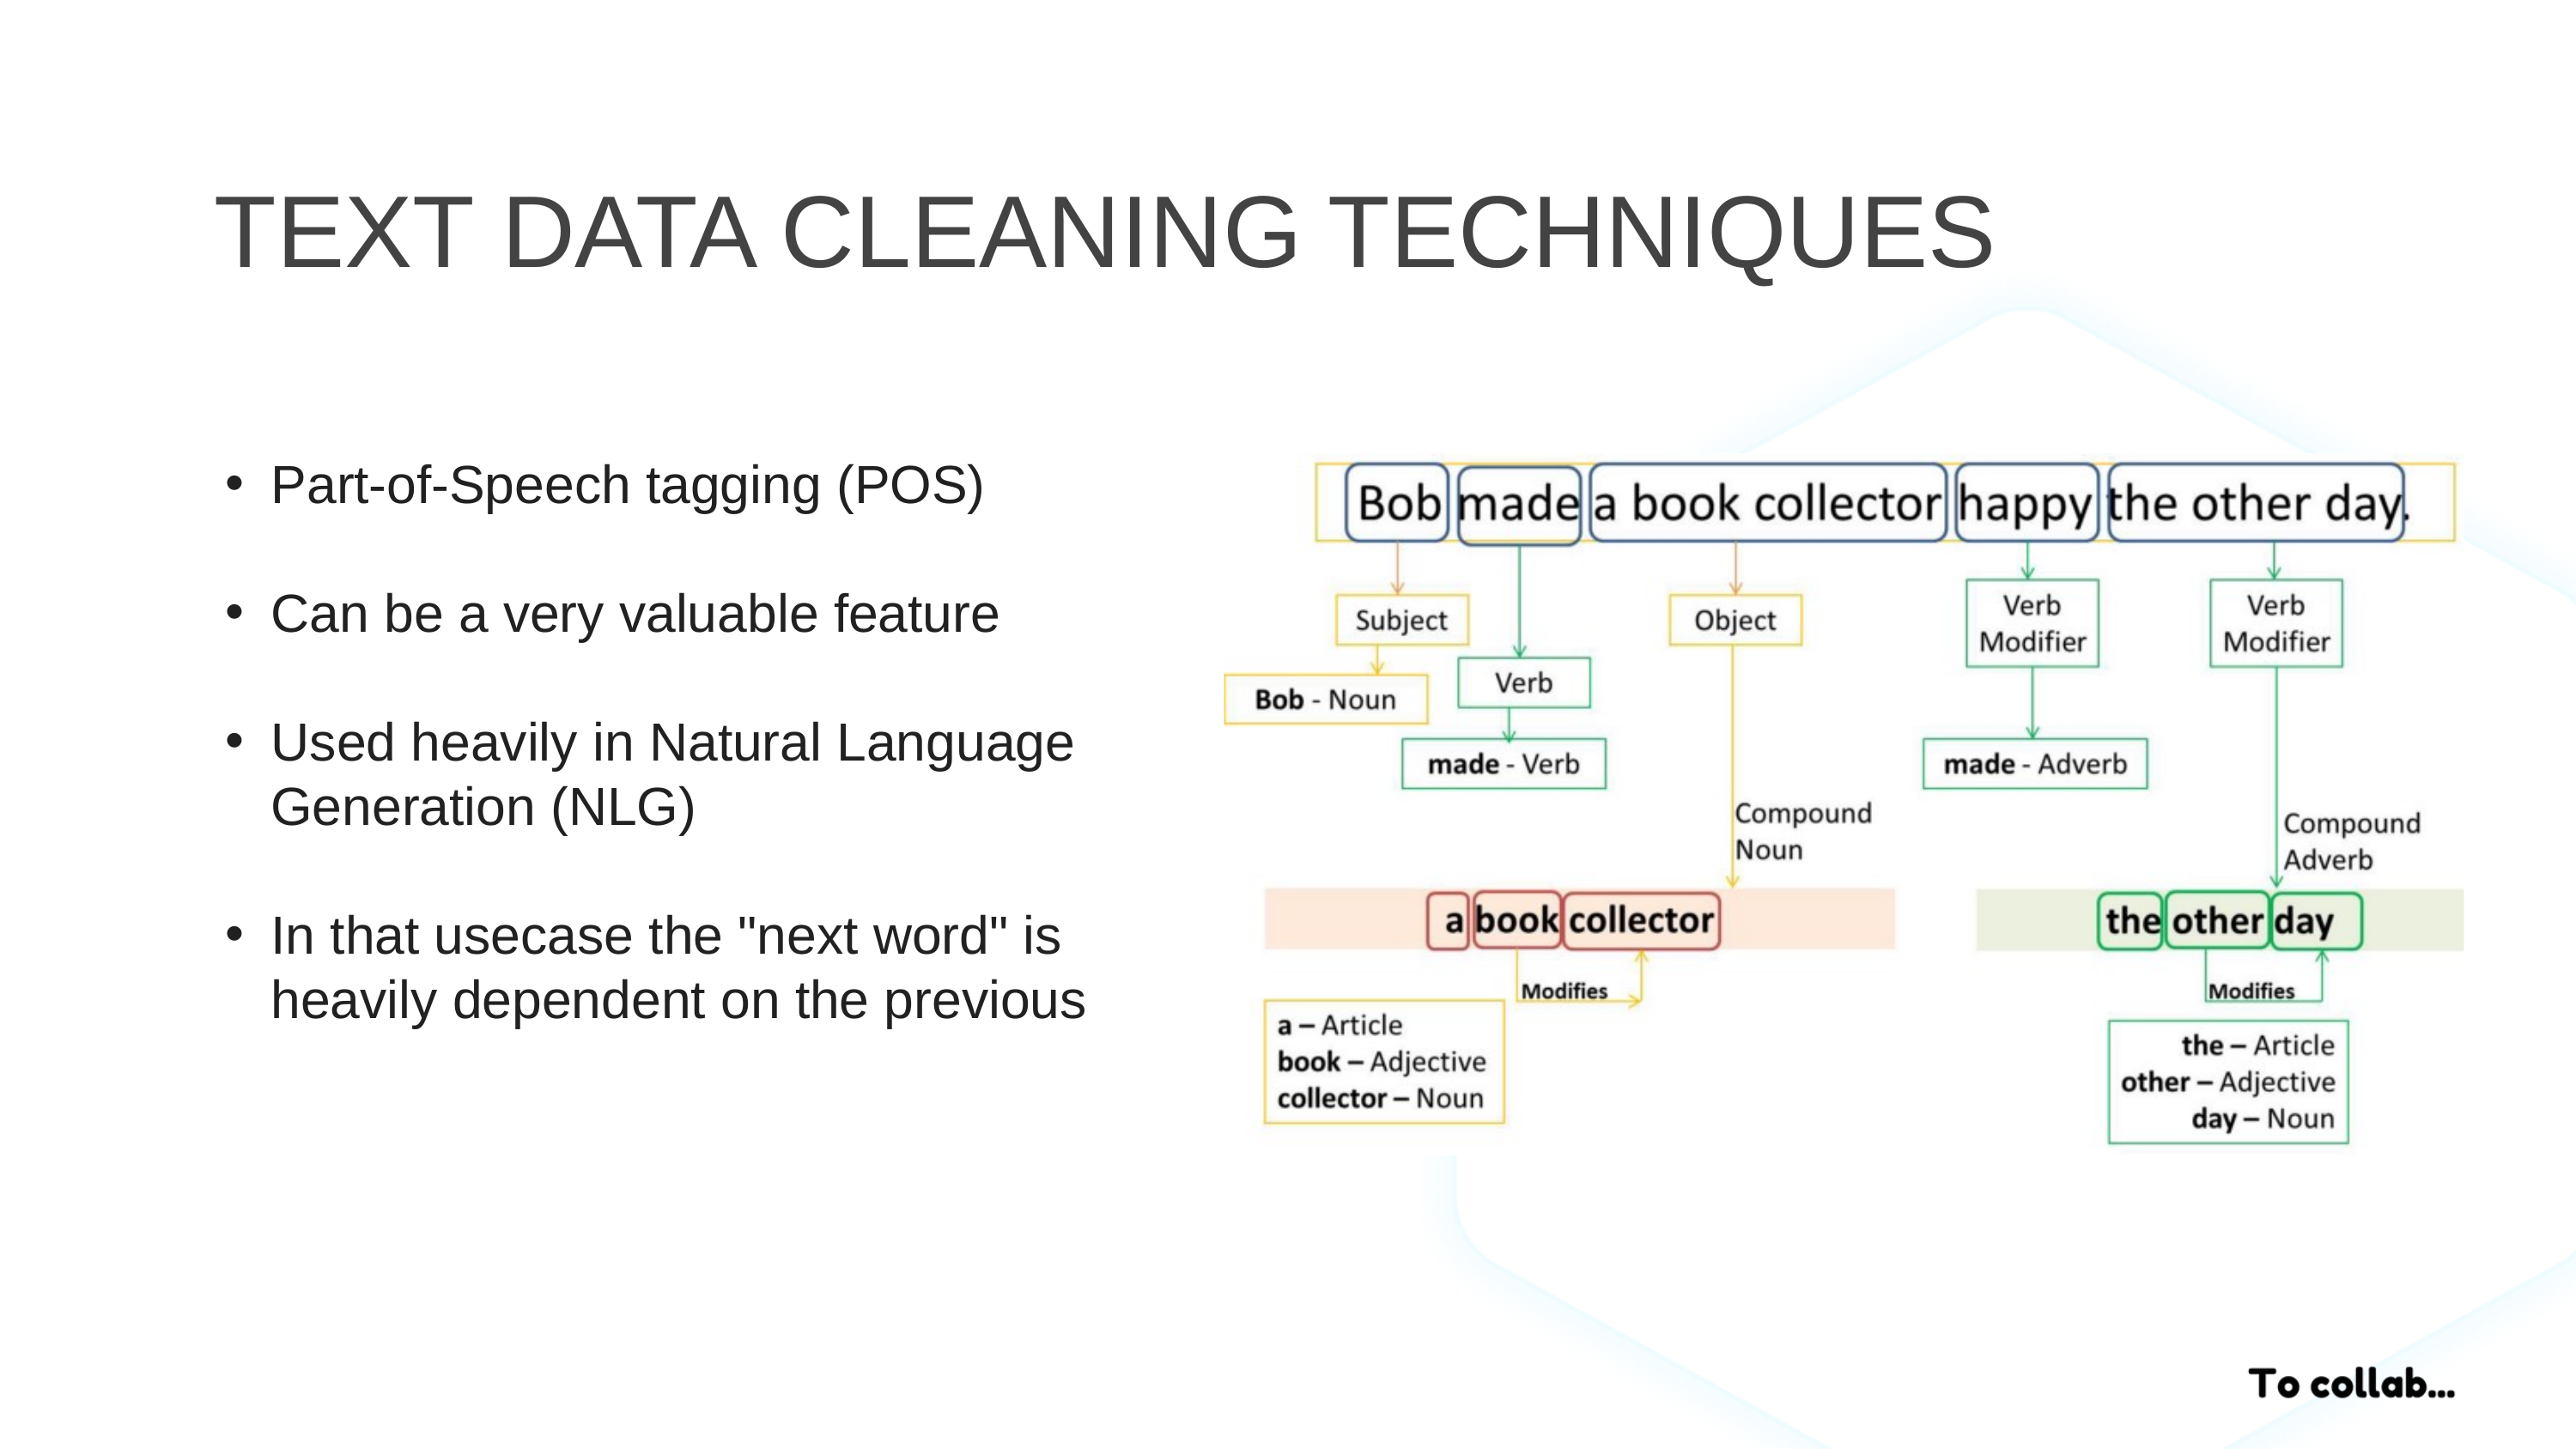

TEXT DATA CLEANING TECHNIQUES
Part-of-Speech tagging (POS)

Can be a very valuable feature

Used heavily in Natural Language Generation (NLG)

In that usecase the "next word" is heavily dependent on the previous